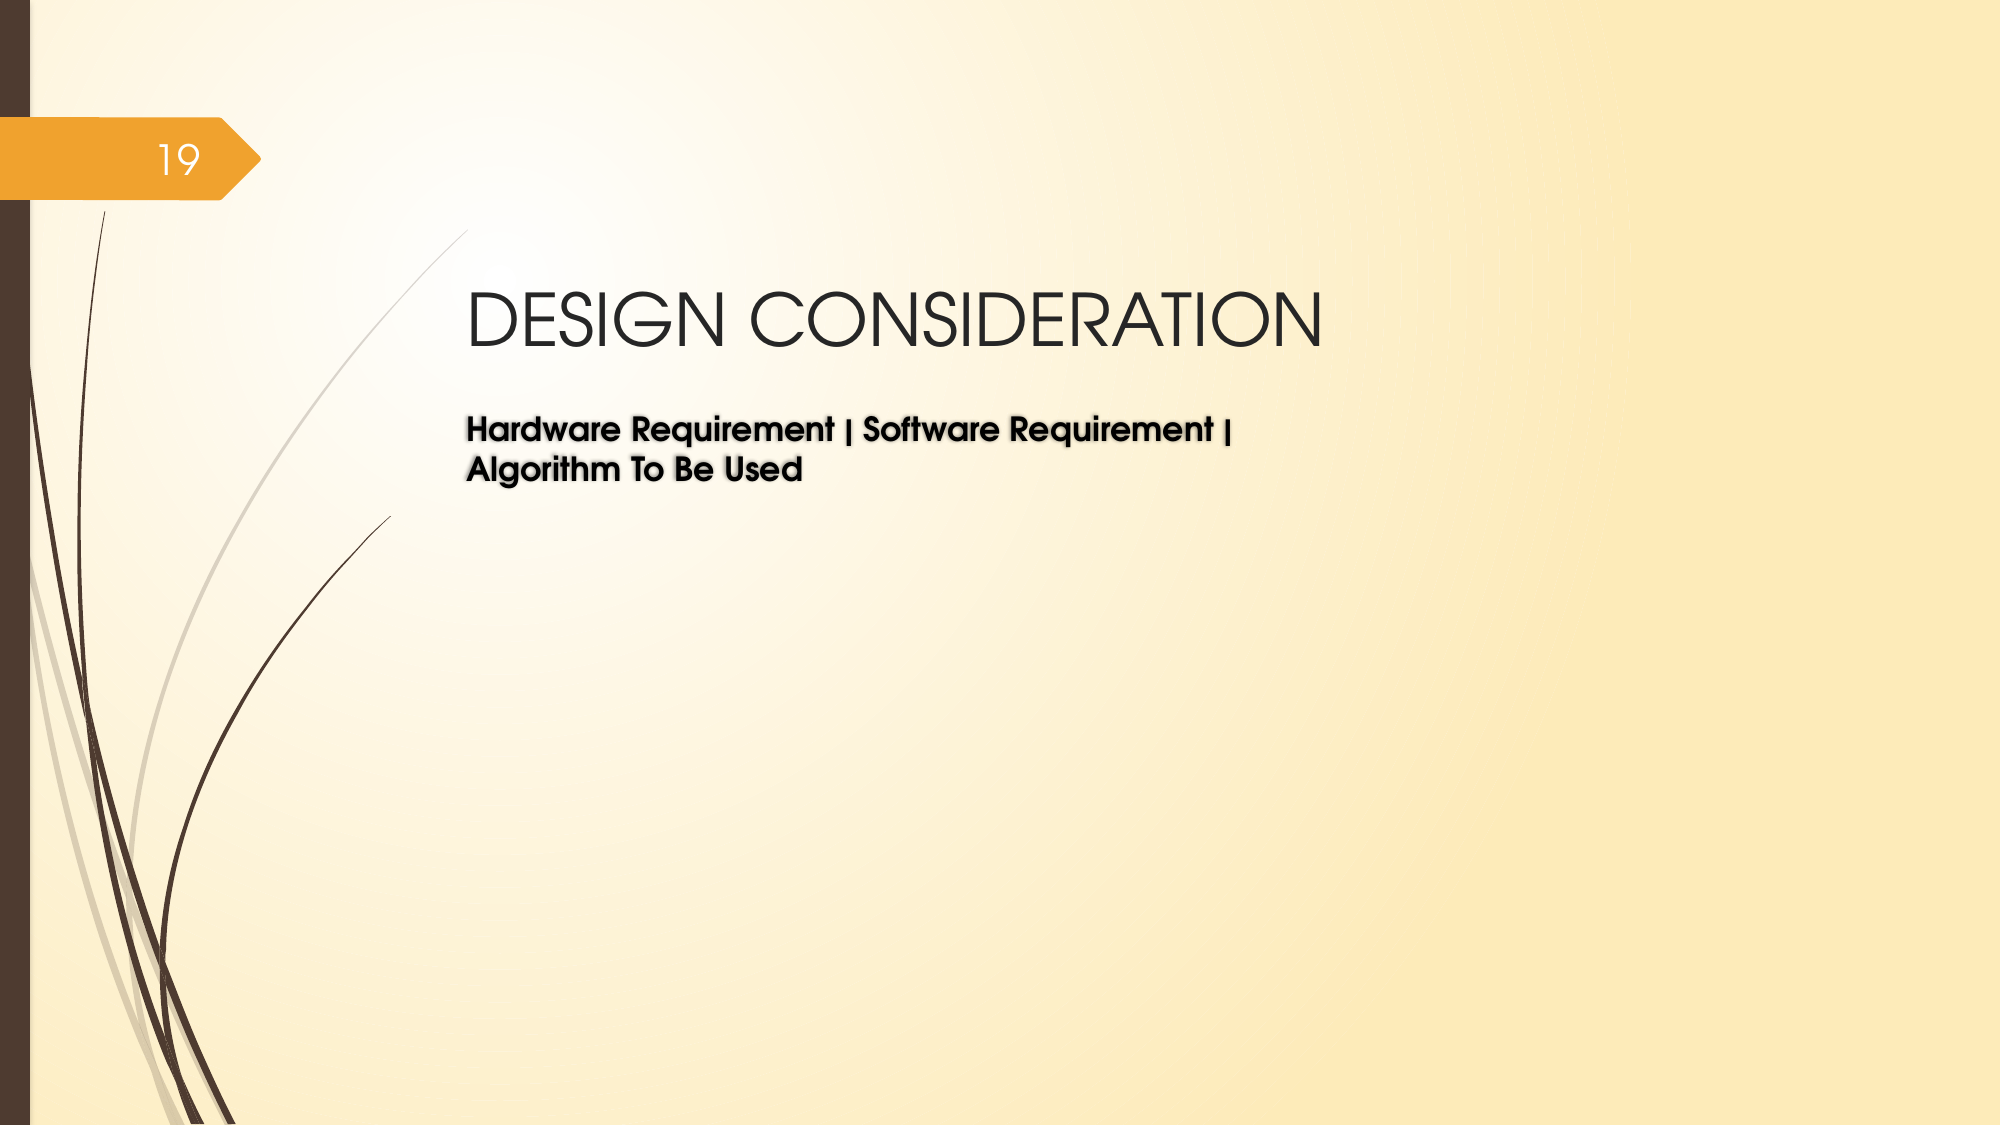

19
# DESIGN CONSIDERATION
Hardware Requirement | Software Requirement |  Algorithm To Be Used